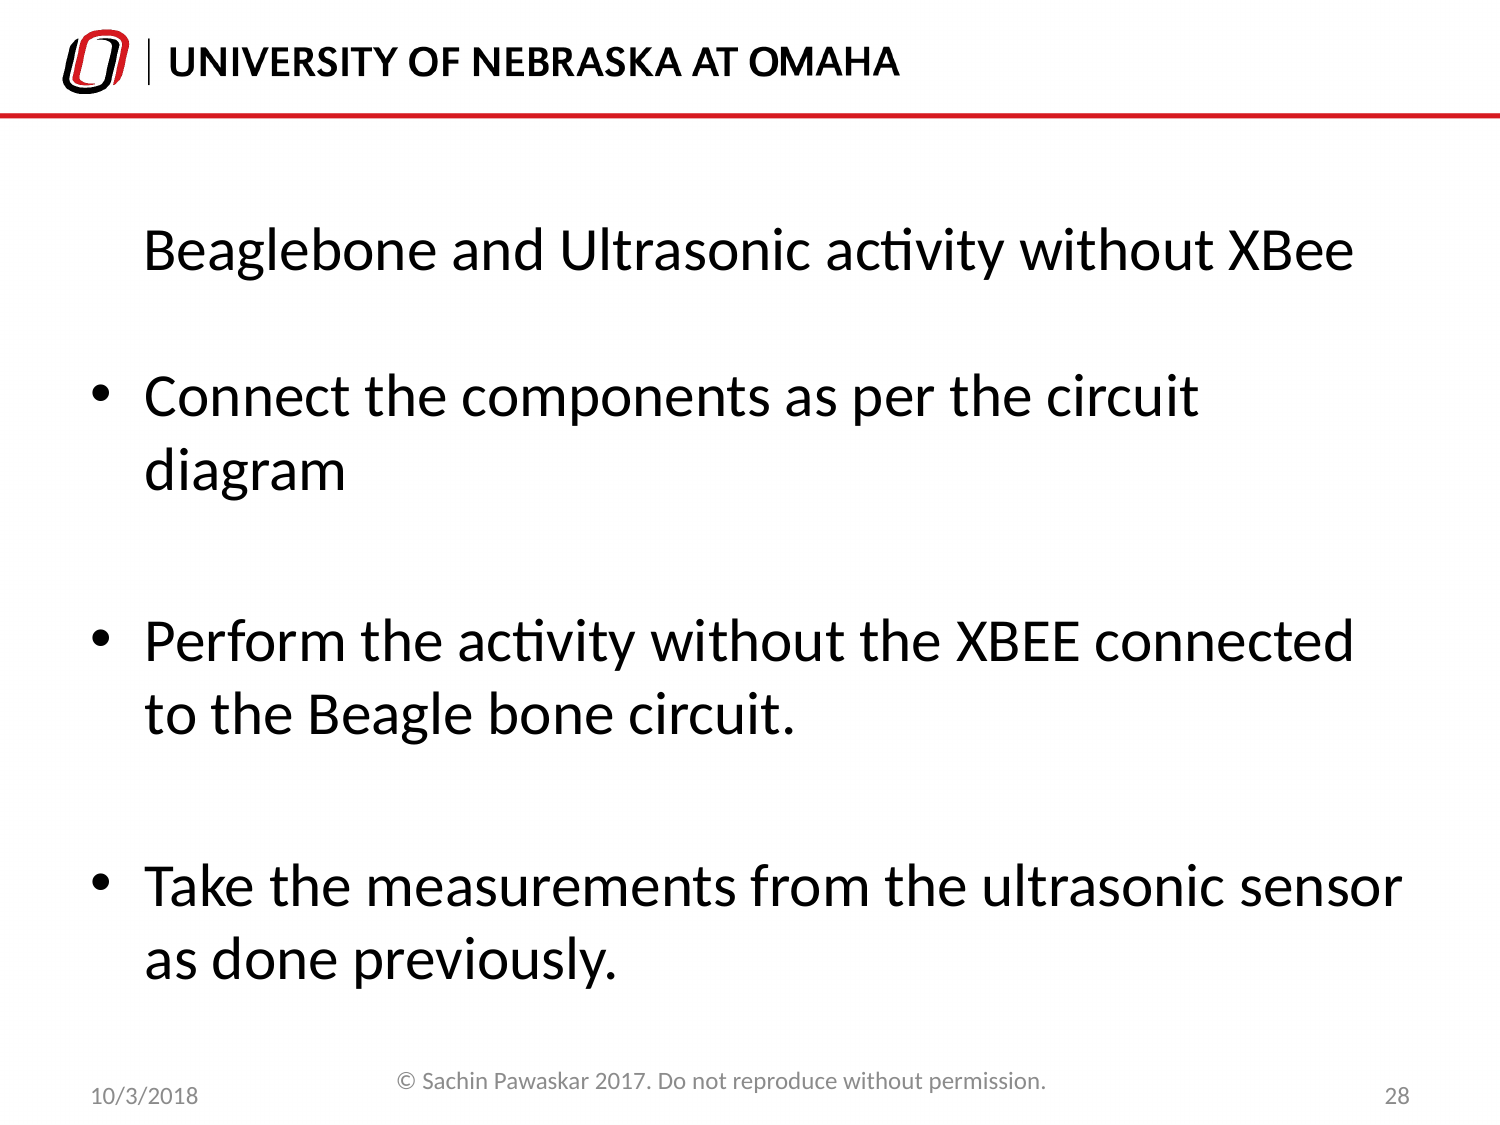

# Beaglebone and Ultrasonic activity without XBee

Connect the components as per the circuit diagram

Perform the activity without the XBEE connected to the Beagle bone circuit.

Take the measurements from the ultrasonic sensor as done previously.

10/3/2018
© Sachin Pawaskar 2017. Do not reproduce without permission.

28